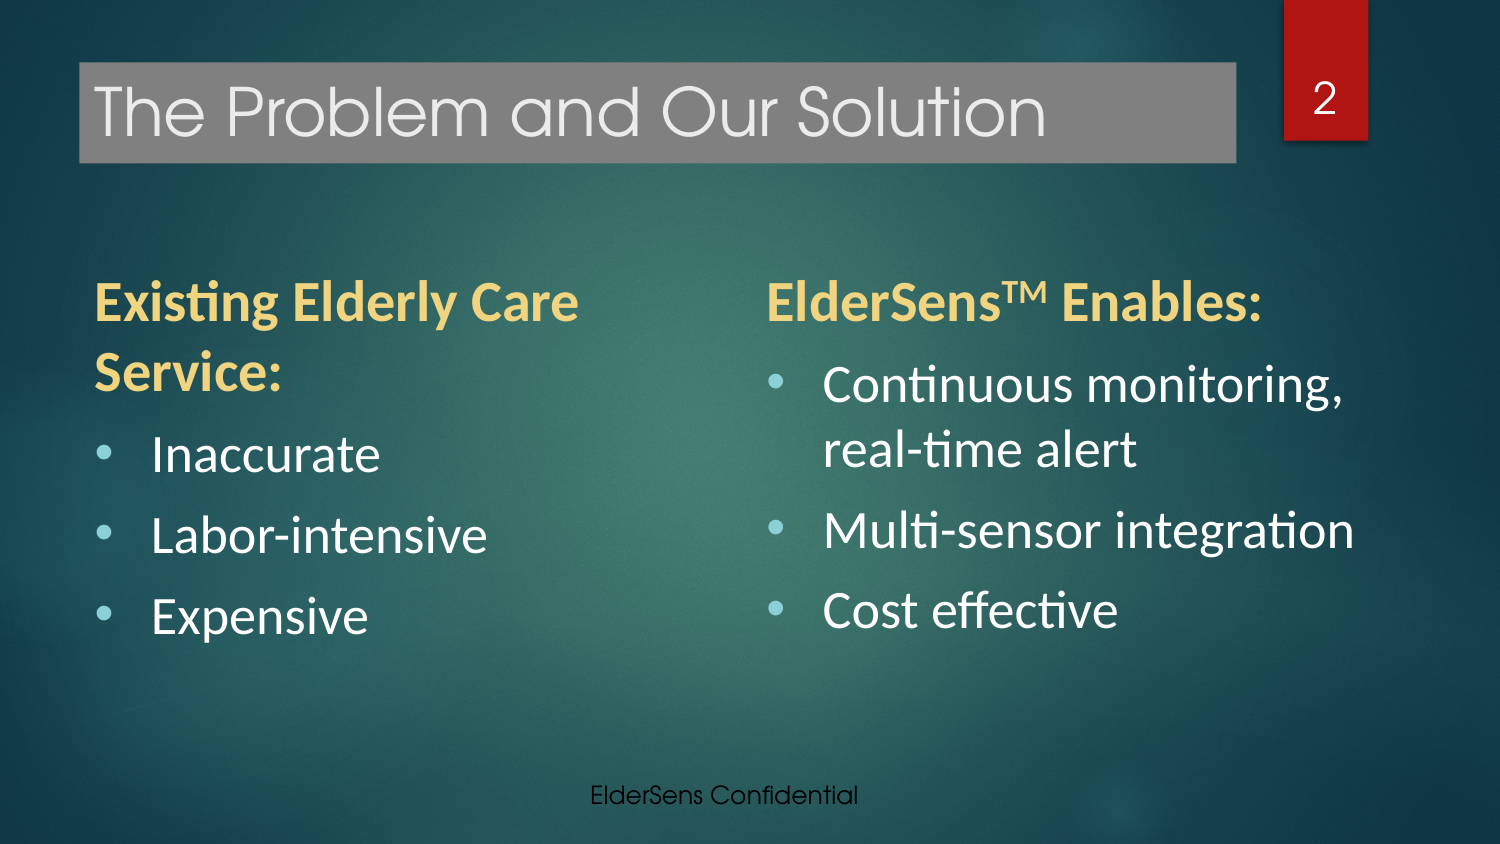

2
# The Problem and Our Solution
ElderSensTM Enables:
Continuous monitoring, real-time alert
Multi-sensor integration
Cost effective
Existing Elderly Care Service:
Inaccurate
Labor-intensive
Expensive

ElderSens Confidential